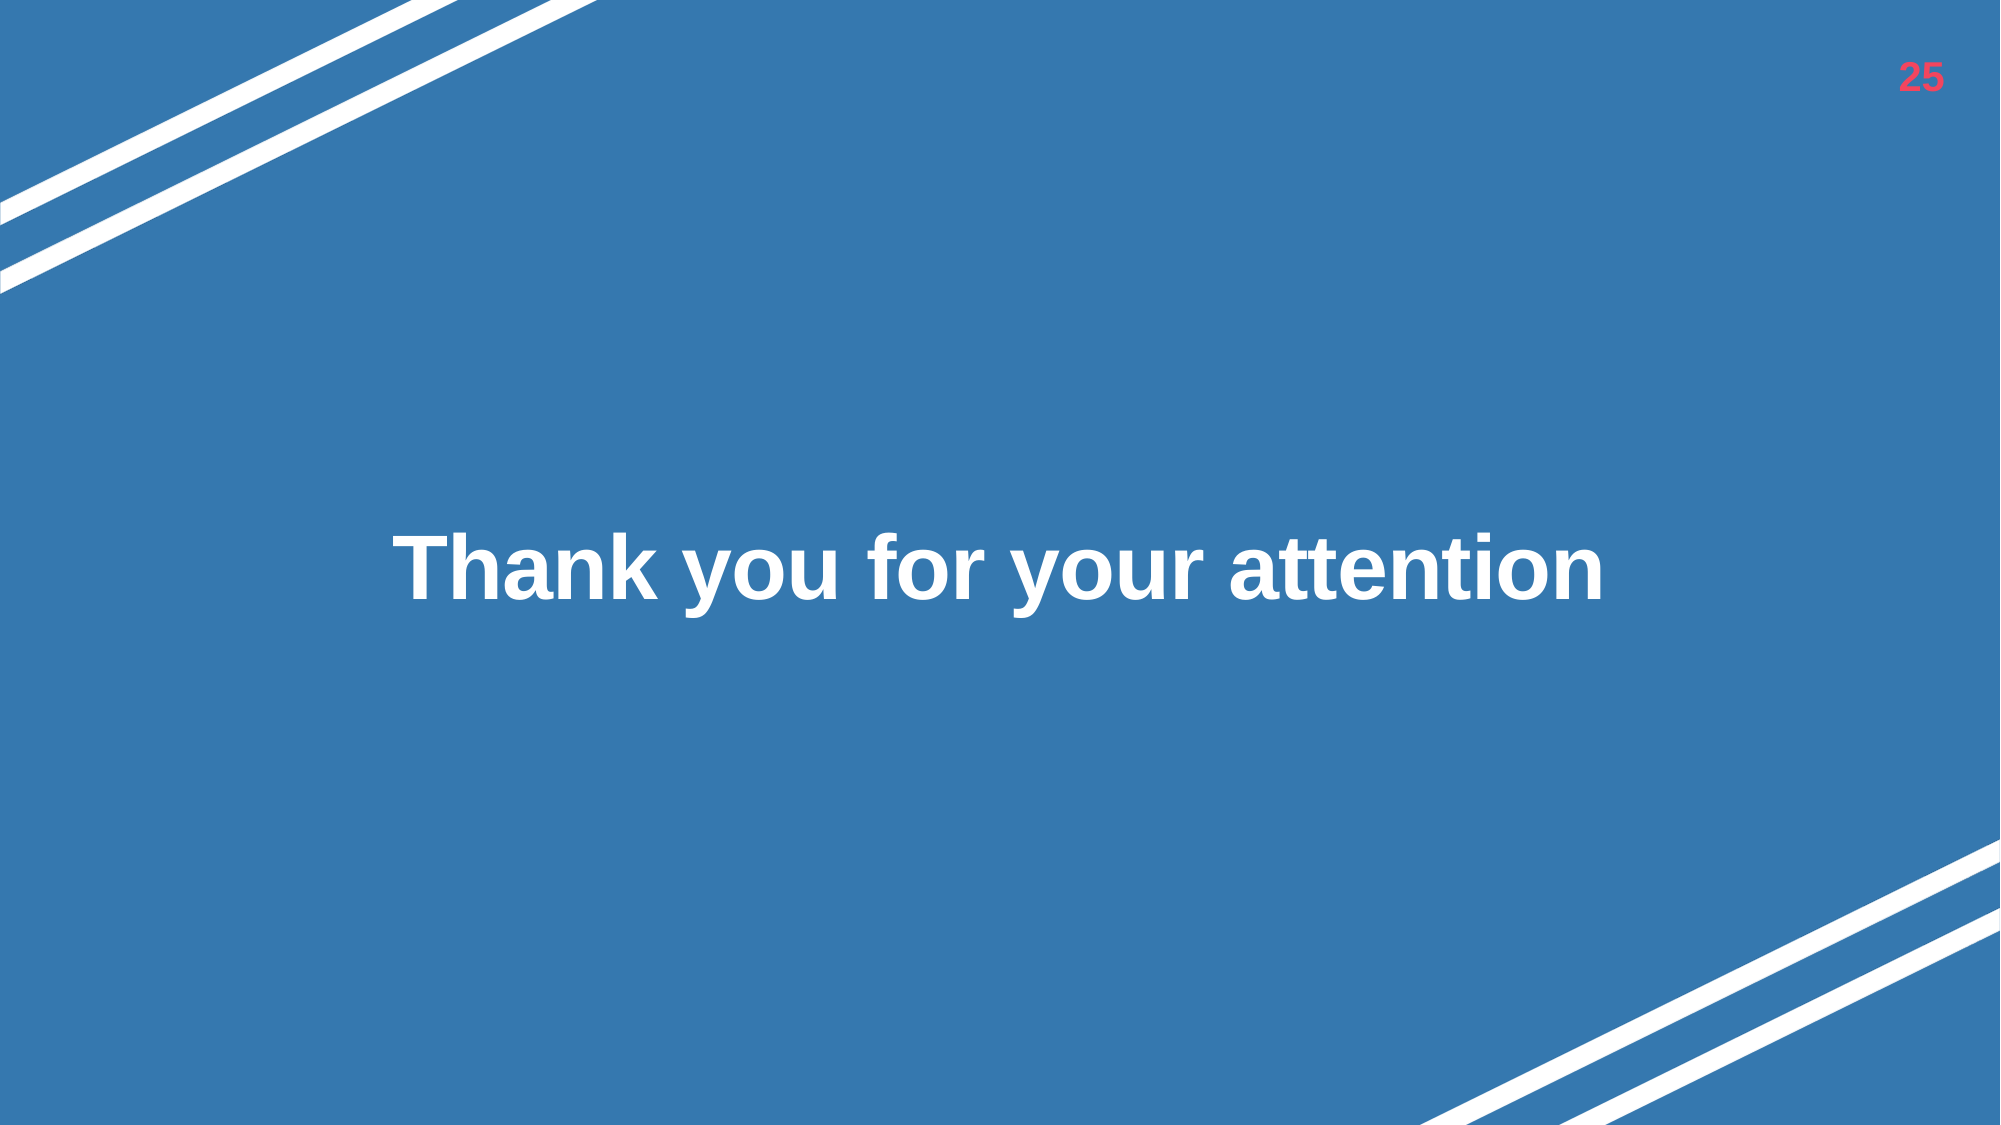

25
# Thank you for your attention